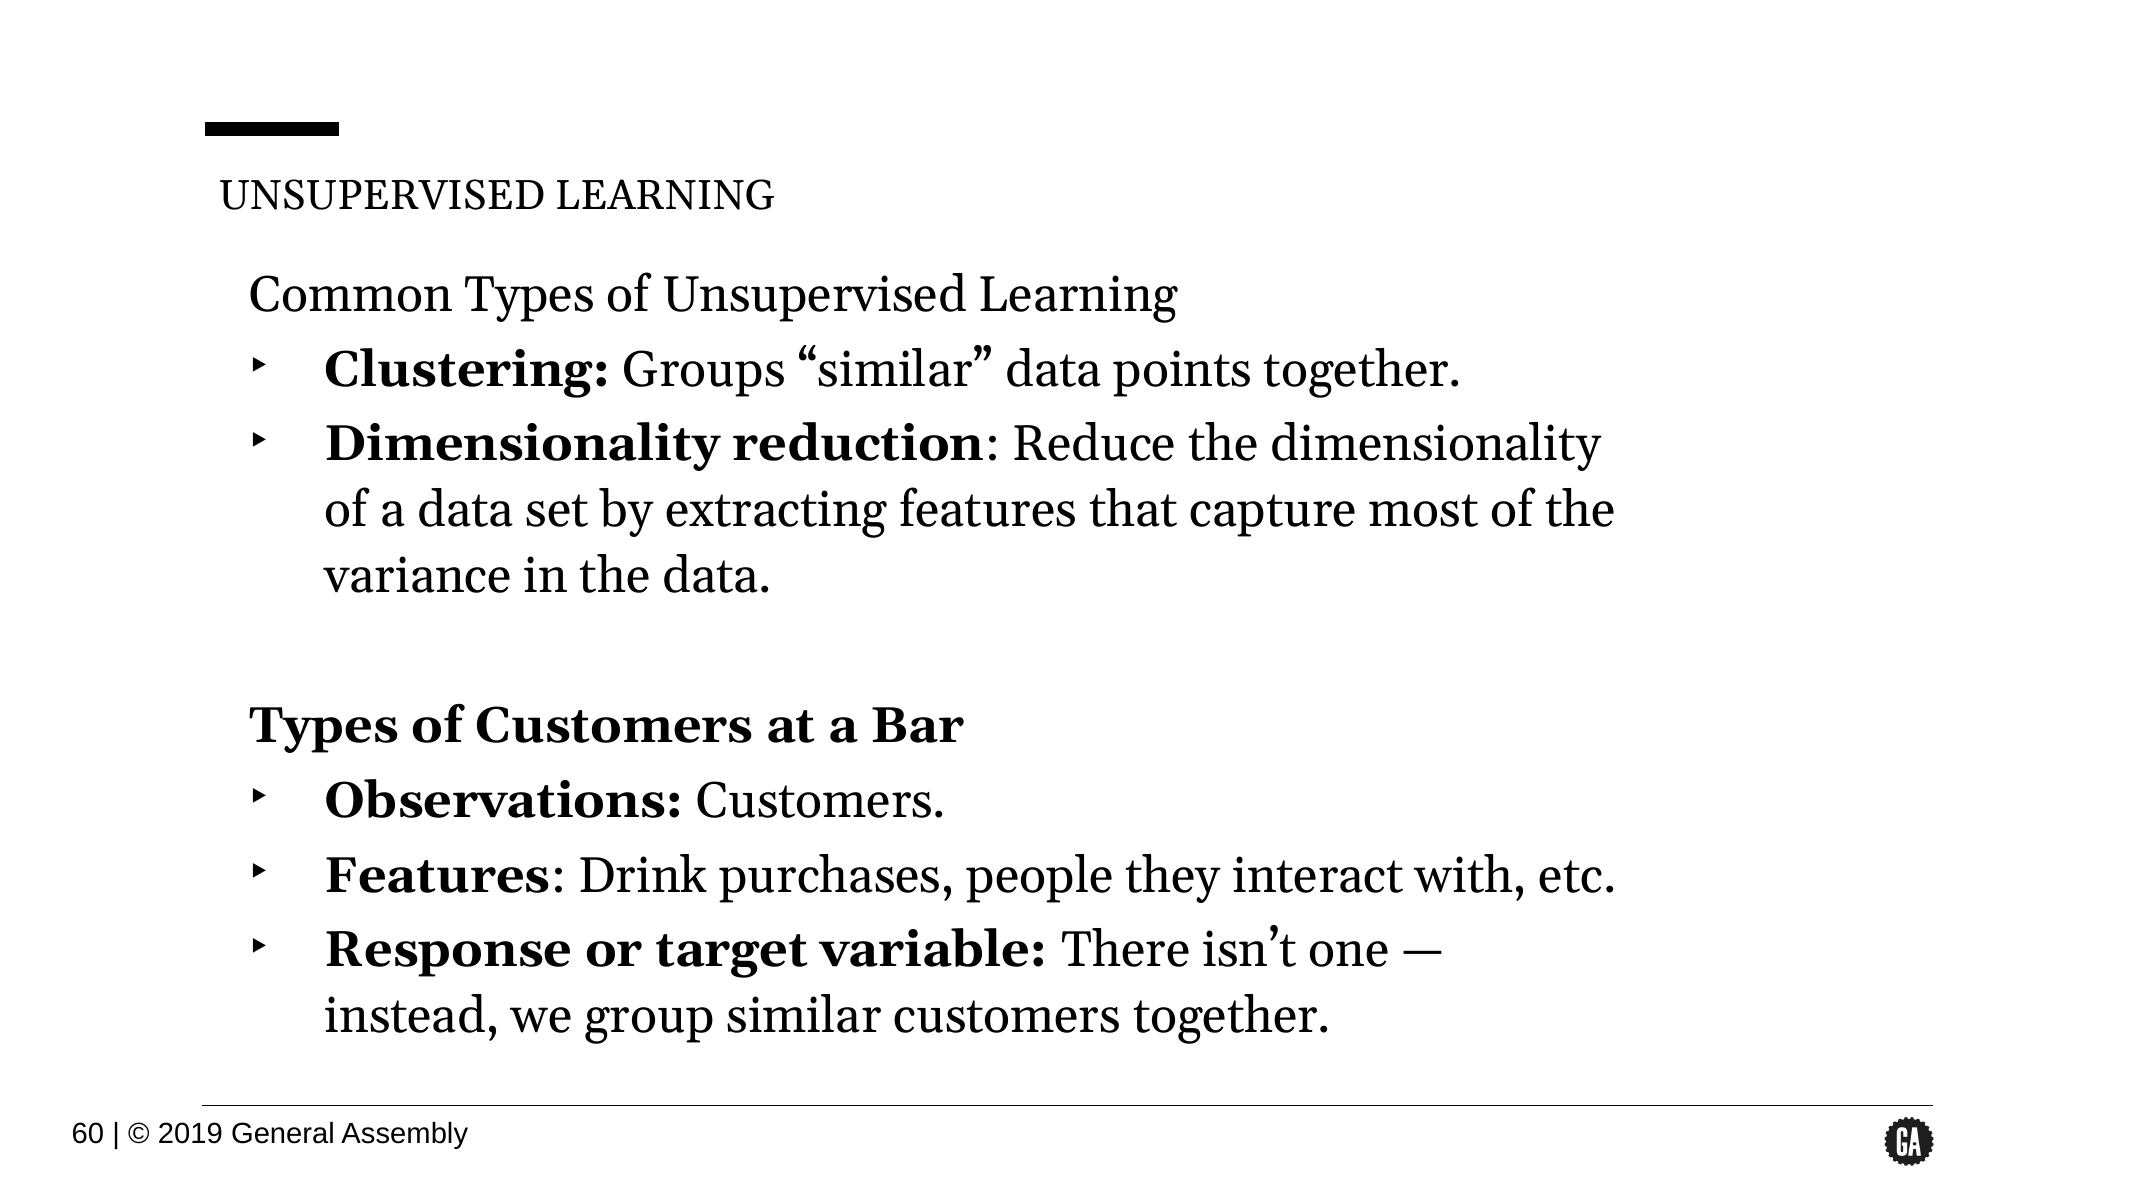

UNSUPERVISED LEARNING
Common Types of Unsupervised Learning
Clustering: Groups “similar” data points together.
Dimensionality reduction: Reduce the dimensionality of a data set by extracting features that capture most of the variance in the data.

Types of Customers at a Bar
Observations: Customers.
Features: Drink purchases, people they interact with, etc.
Response or target variable: There isn’t one — instead, we group similar customers together.